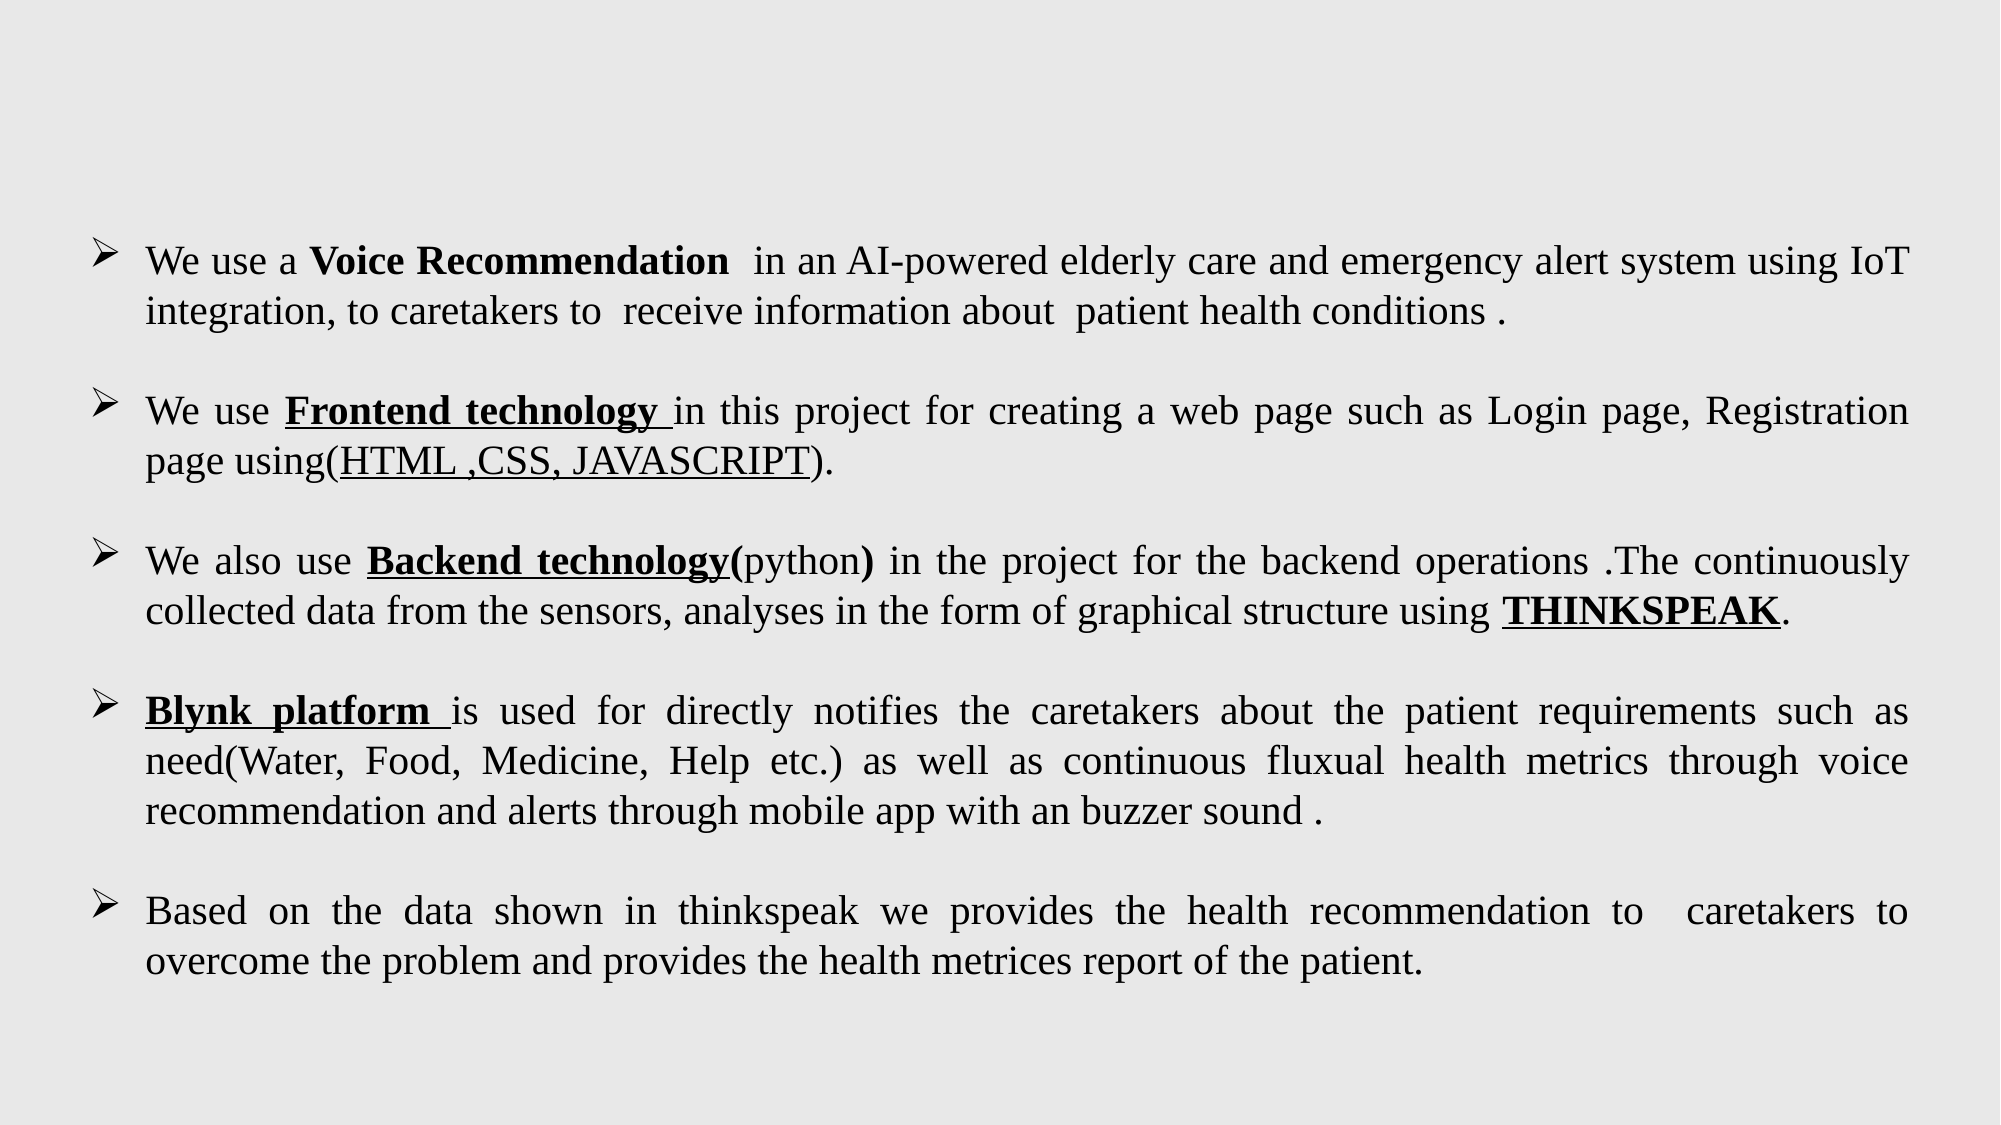

We use a Voice Recommendation  in an AI-powered elderly care and emergency alert system using IoT integration, to caretakers to  receive information about  patient health conditions .

We use Frontend technology in this project for creating a web page such as Login page, Registration page using(HTML ,CSS, JAVASCRIPT).

We also use Backend technology(python) in the project for the backend operations .The continuously collected data from the sensors, analyses in the form of graphical structure using THINKSPEAK.

Blynk platform is used for directly notifies the caretakers about the patient requirements such as need(Water, Food, Medicine, Help etc.) as well as continuous fluxual health metrics through voice recommendation and alerts through mobile app with an buzzer sound .

Based on the data shown in thinkspeak we provides the health recommendation to  caretakers to overcome the problem and provides the health metrices report of the patient.